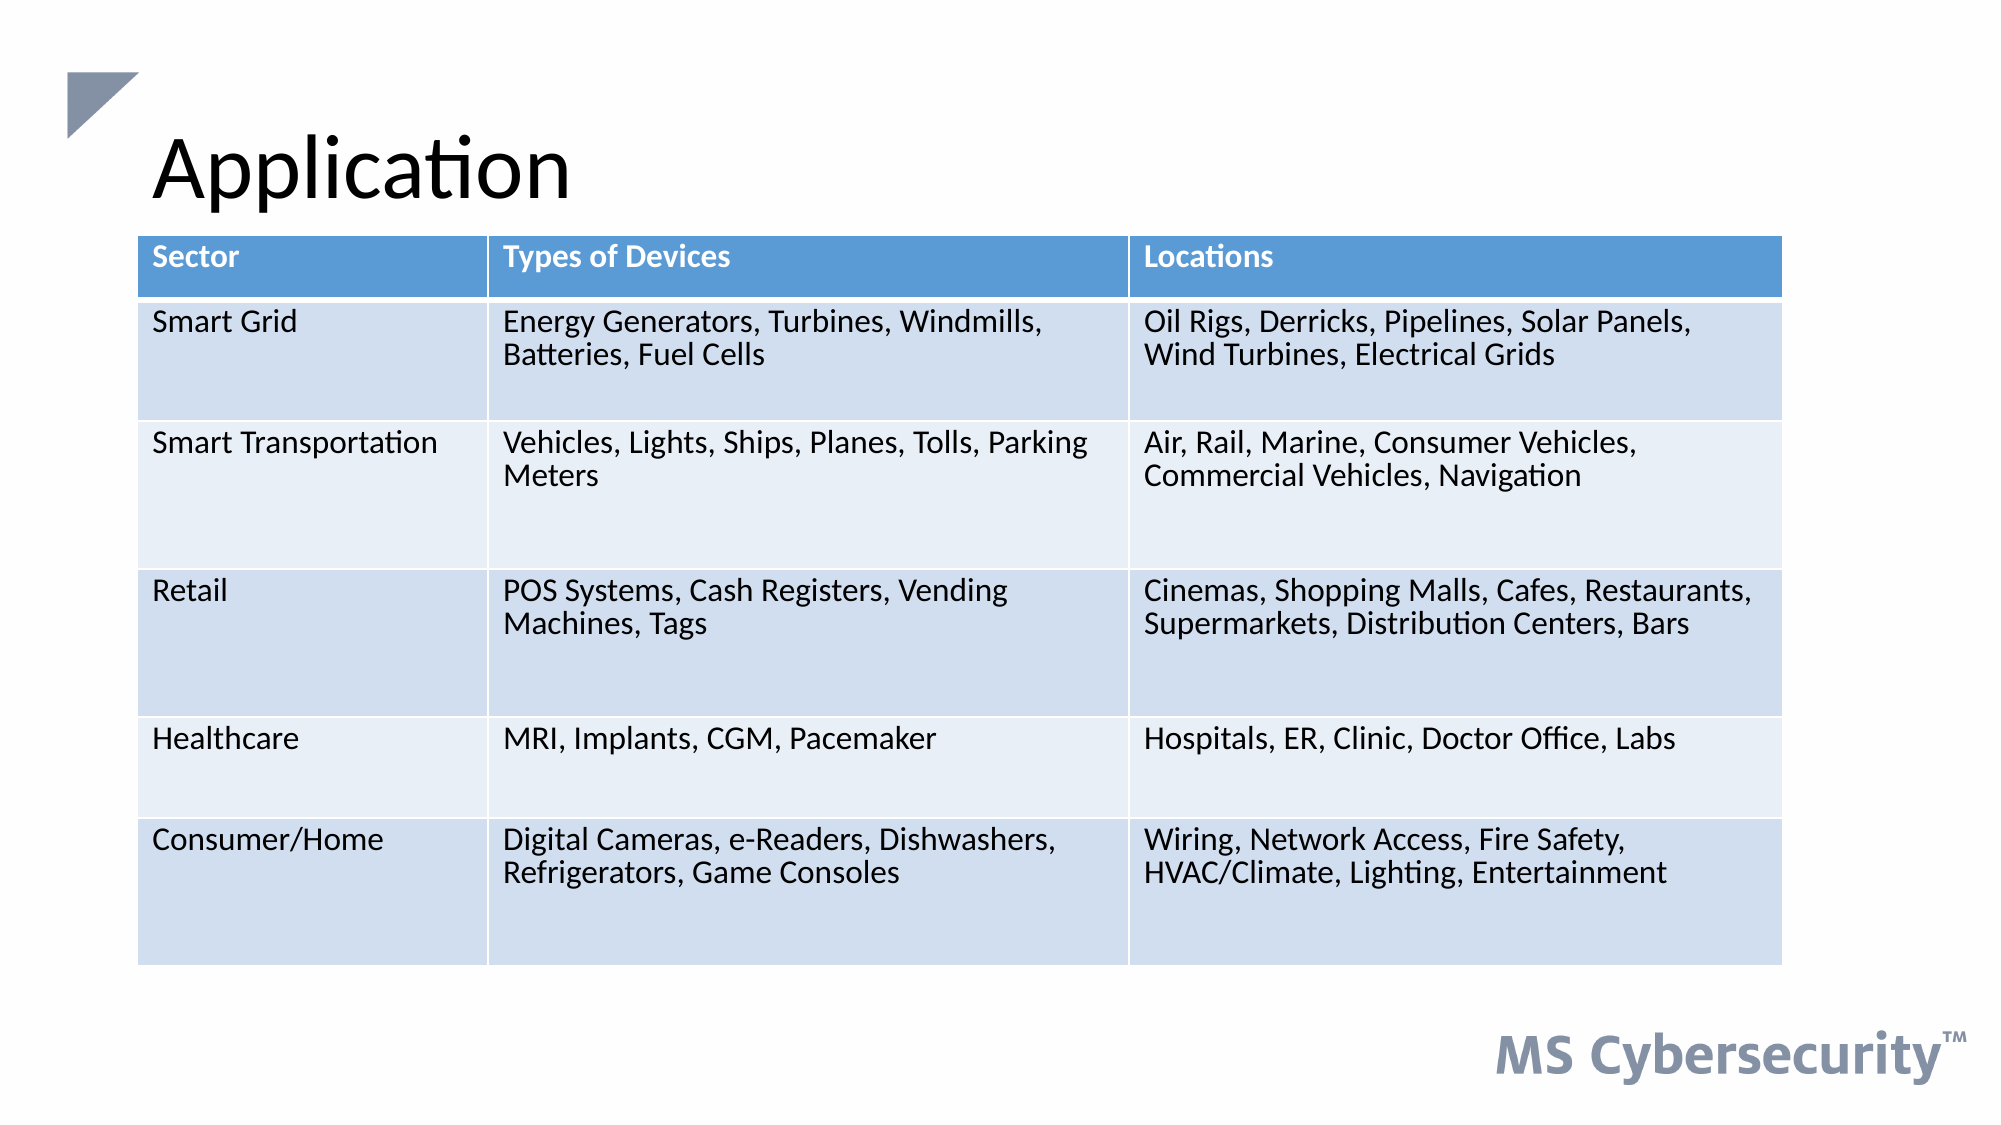

# Application
| Sector | Types of Devices | Locations |
| --- | --- | --- |
| Smart Grid | Energy Generators, Turbines, Windmills, Batteries, Fuel Cells | Oil Rigs, Derricks, Pipelines, Solar Panels, Wind Turbines, Electrical Grids |
| Smart Transportation | Vehicles, Lights, Ships, Planes, Tolls, Parking Meters | Air, Rail, Marine, Consumer Vehicles, Commercial Vehicles, Navigation |
| Retail | POS Systems, Cash Registers, Vending Machines, Tags | Cinemas, Shopping Malls, Cafes, Restaurants, Supermarkets, Distribution Centers, Bars |
| Healthcare | MRI, Implants, CGM, Pacemaker | Hospitals, ER, Clinic, Doctor Office, Labs |
| Consumer/Home | Digital Cameras, e-Readers, Dishwashers, Refrigerators, Game Consoles | Wiring, Network Access, Fire Safety, HVAC/Climate, Lighting, Entertainment |